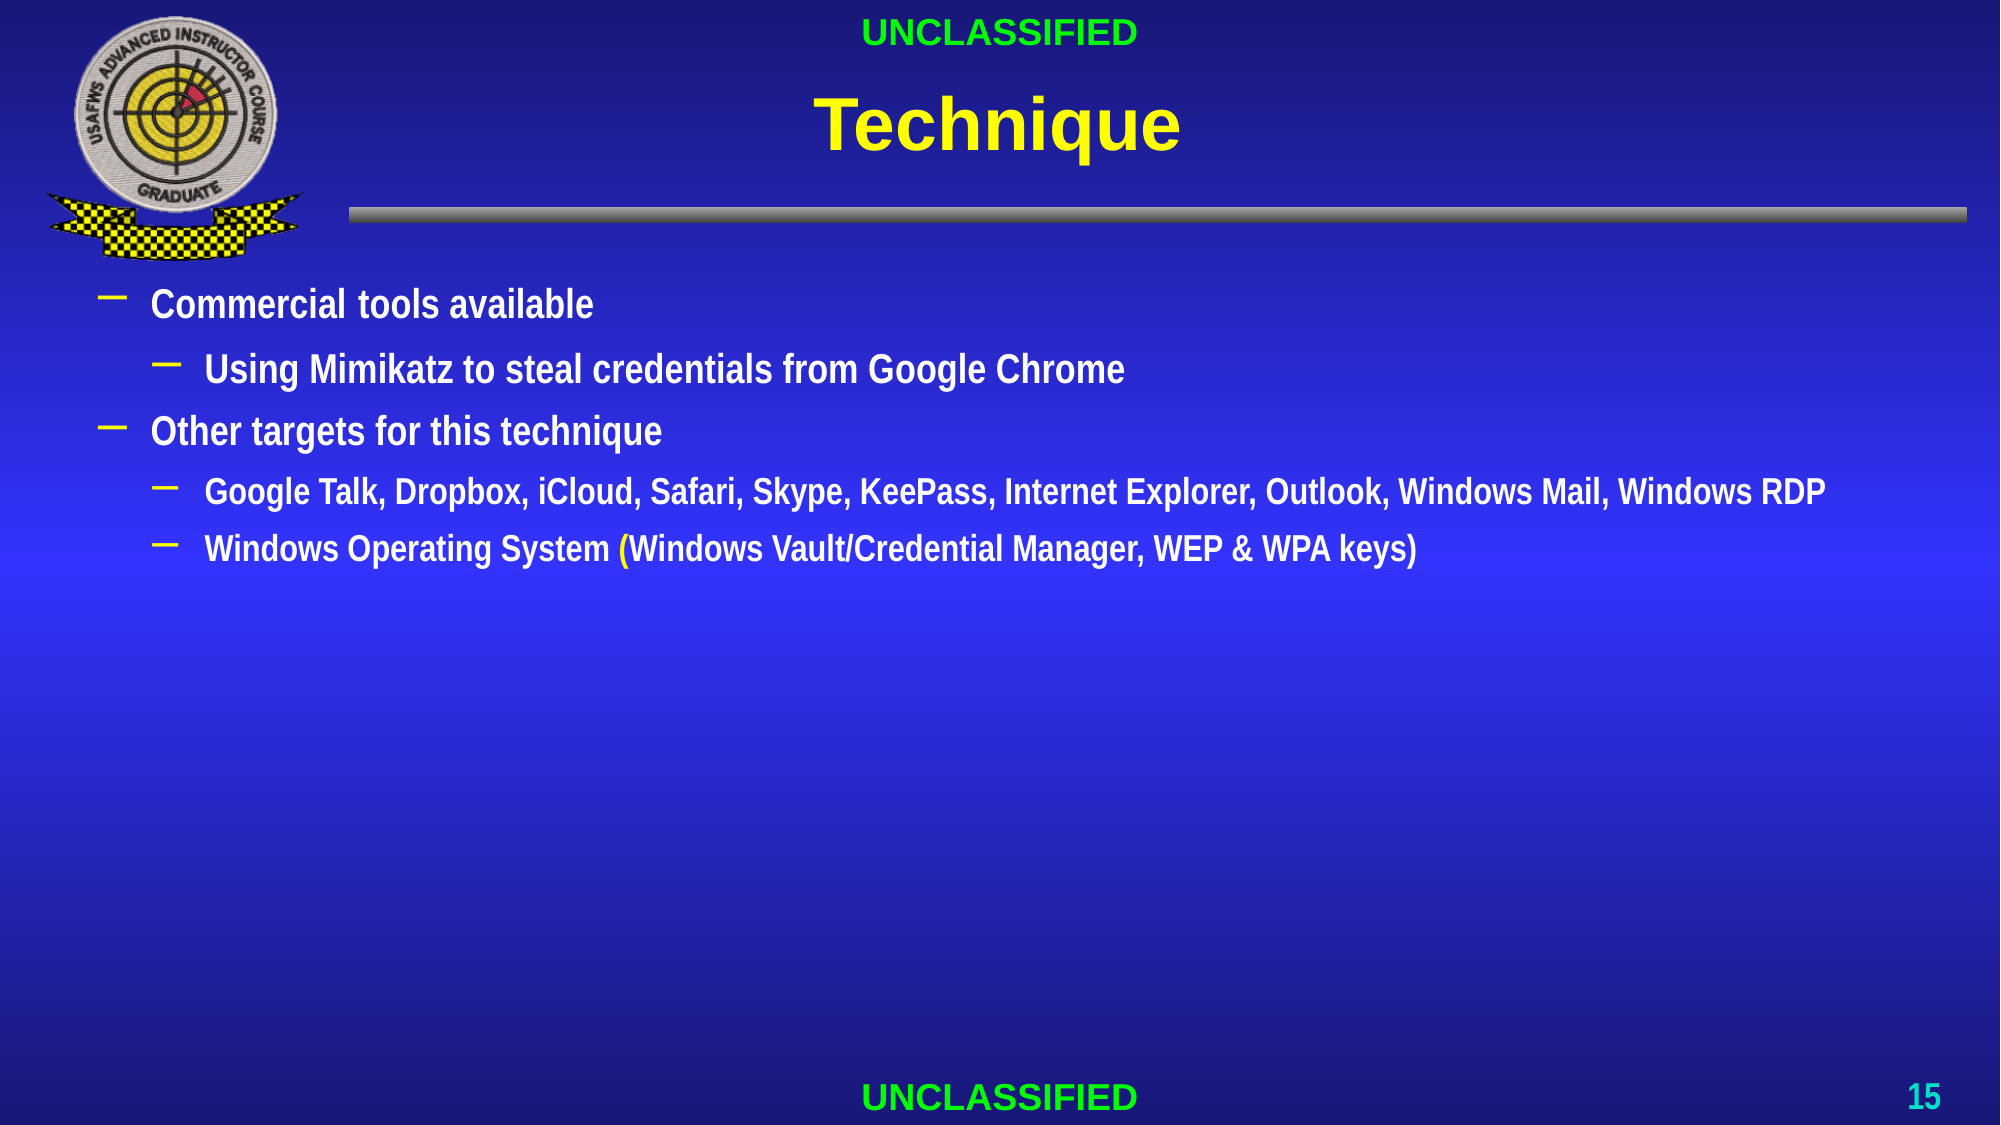

# Technique
Commercial tools available
Using Mimikatz to steal credentials from Google Chrome
Other targets for this technique
Google Talk, Dropbox, iCloud, Safari, Skype, KeePass, Internet Explorer, Outlook, Windows Mail, Windows RDP
Windows Operating System (Windows Vault/Credential Manager, WEP & WPA keys)